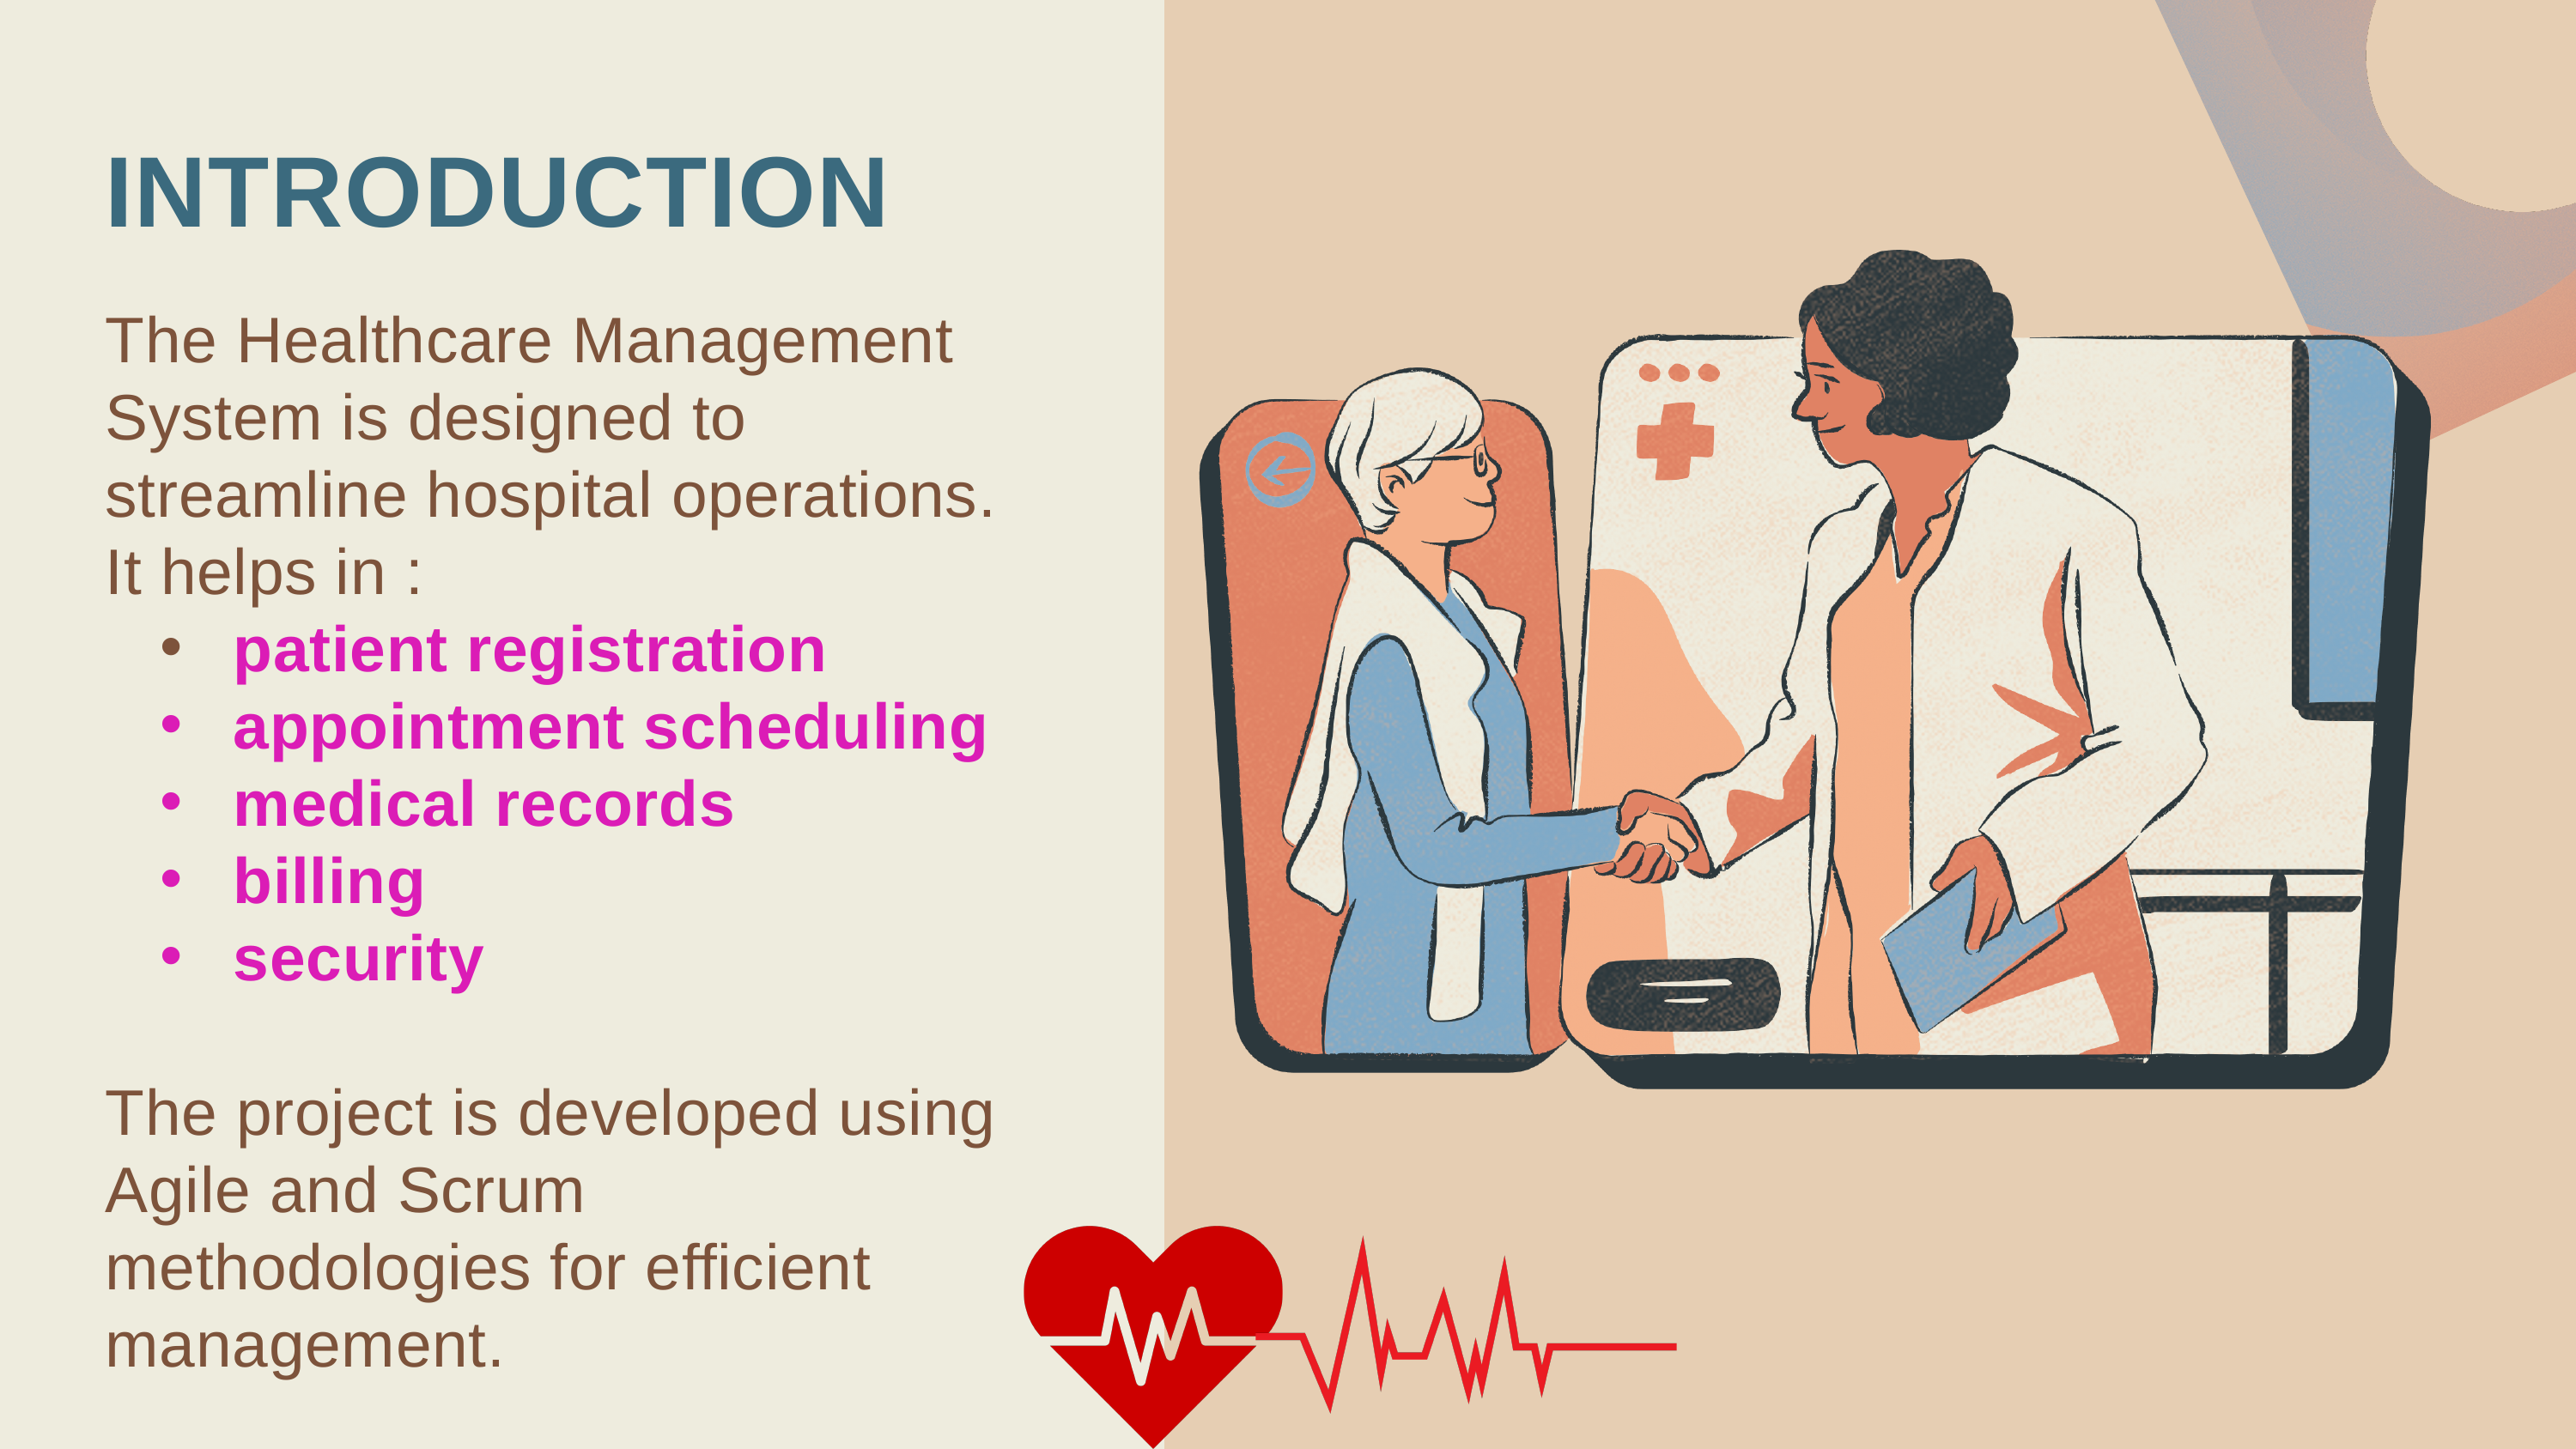

INTRODUCTION

The Healthcare Management System is designed to streamline hospital operations.
It helps in :
 patient registration
 appointment scheduling
 medical records
 billing
 security

The project is developed using Agile and Scrum methodologies for efficient management.